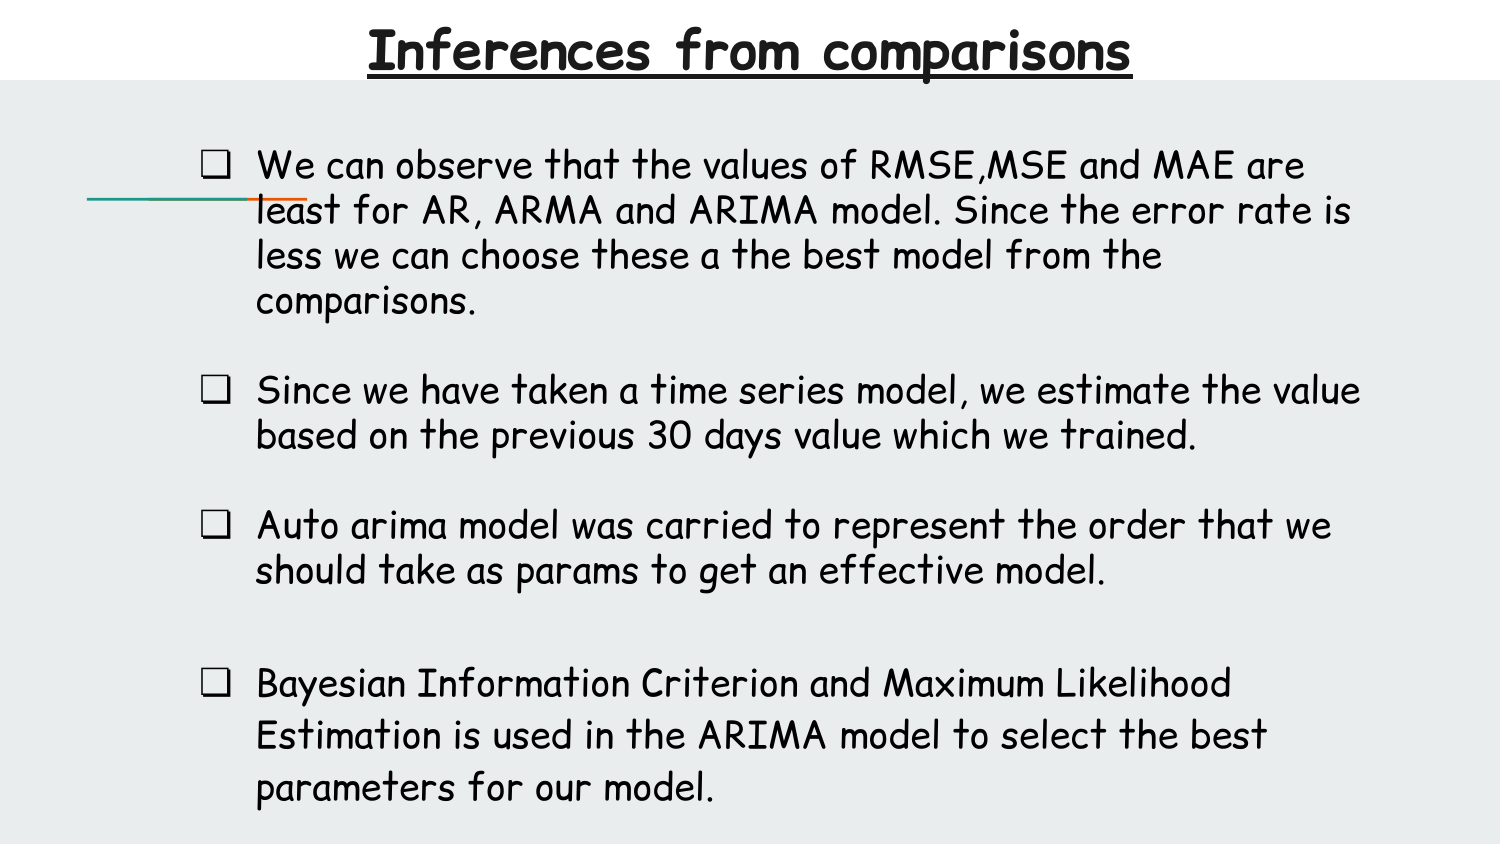

Inferences from comparisons
We can observe that the values of RMSE,MSE and MAE are least for AR, ARMA and ARIMA model. Since the error rate is less we can choose these a the best model from the comparisons.

Since we have taken a time series model, we estimate the value based on the previous 30 days value which we trained.

Auto arima model was carried to represent the order that we should take as params to get an effective model.

Bayesian Information Criterion and Maximum Likelihood Estimation is used in the ARIMA model to select the best parameters for our model.